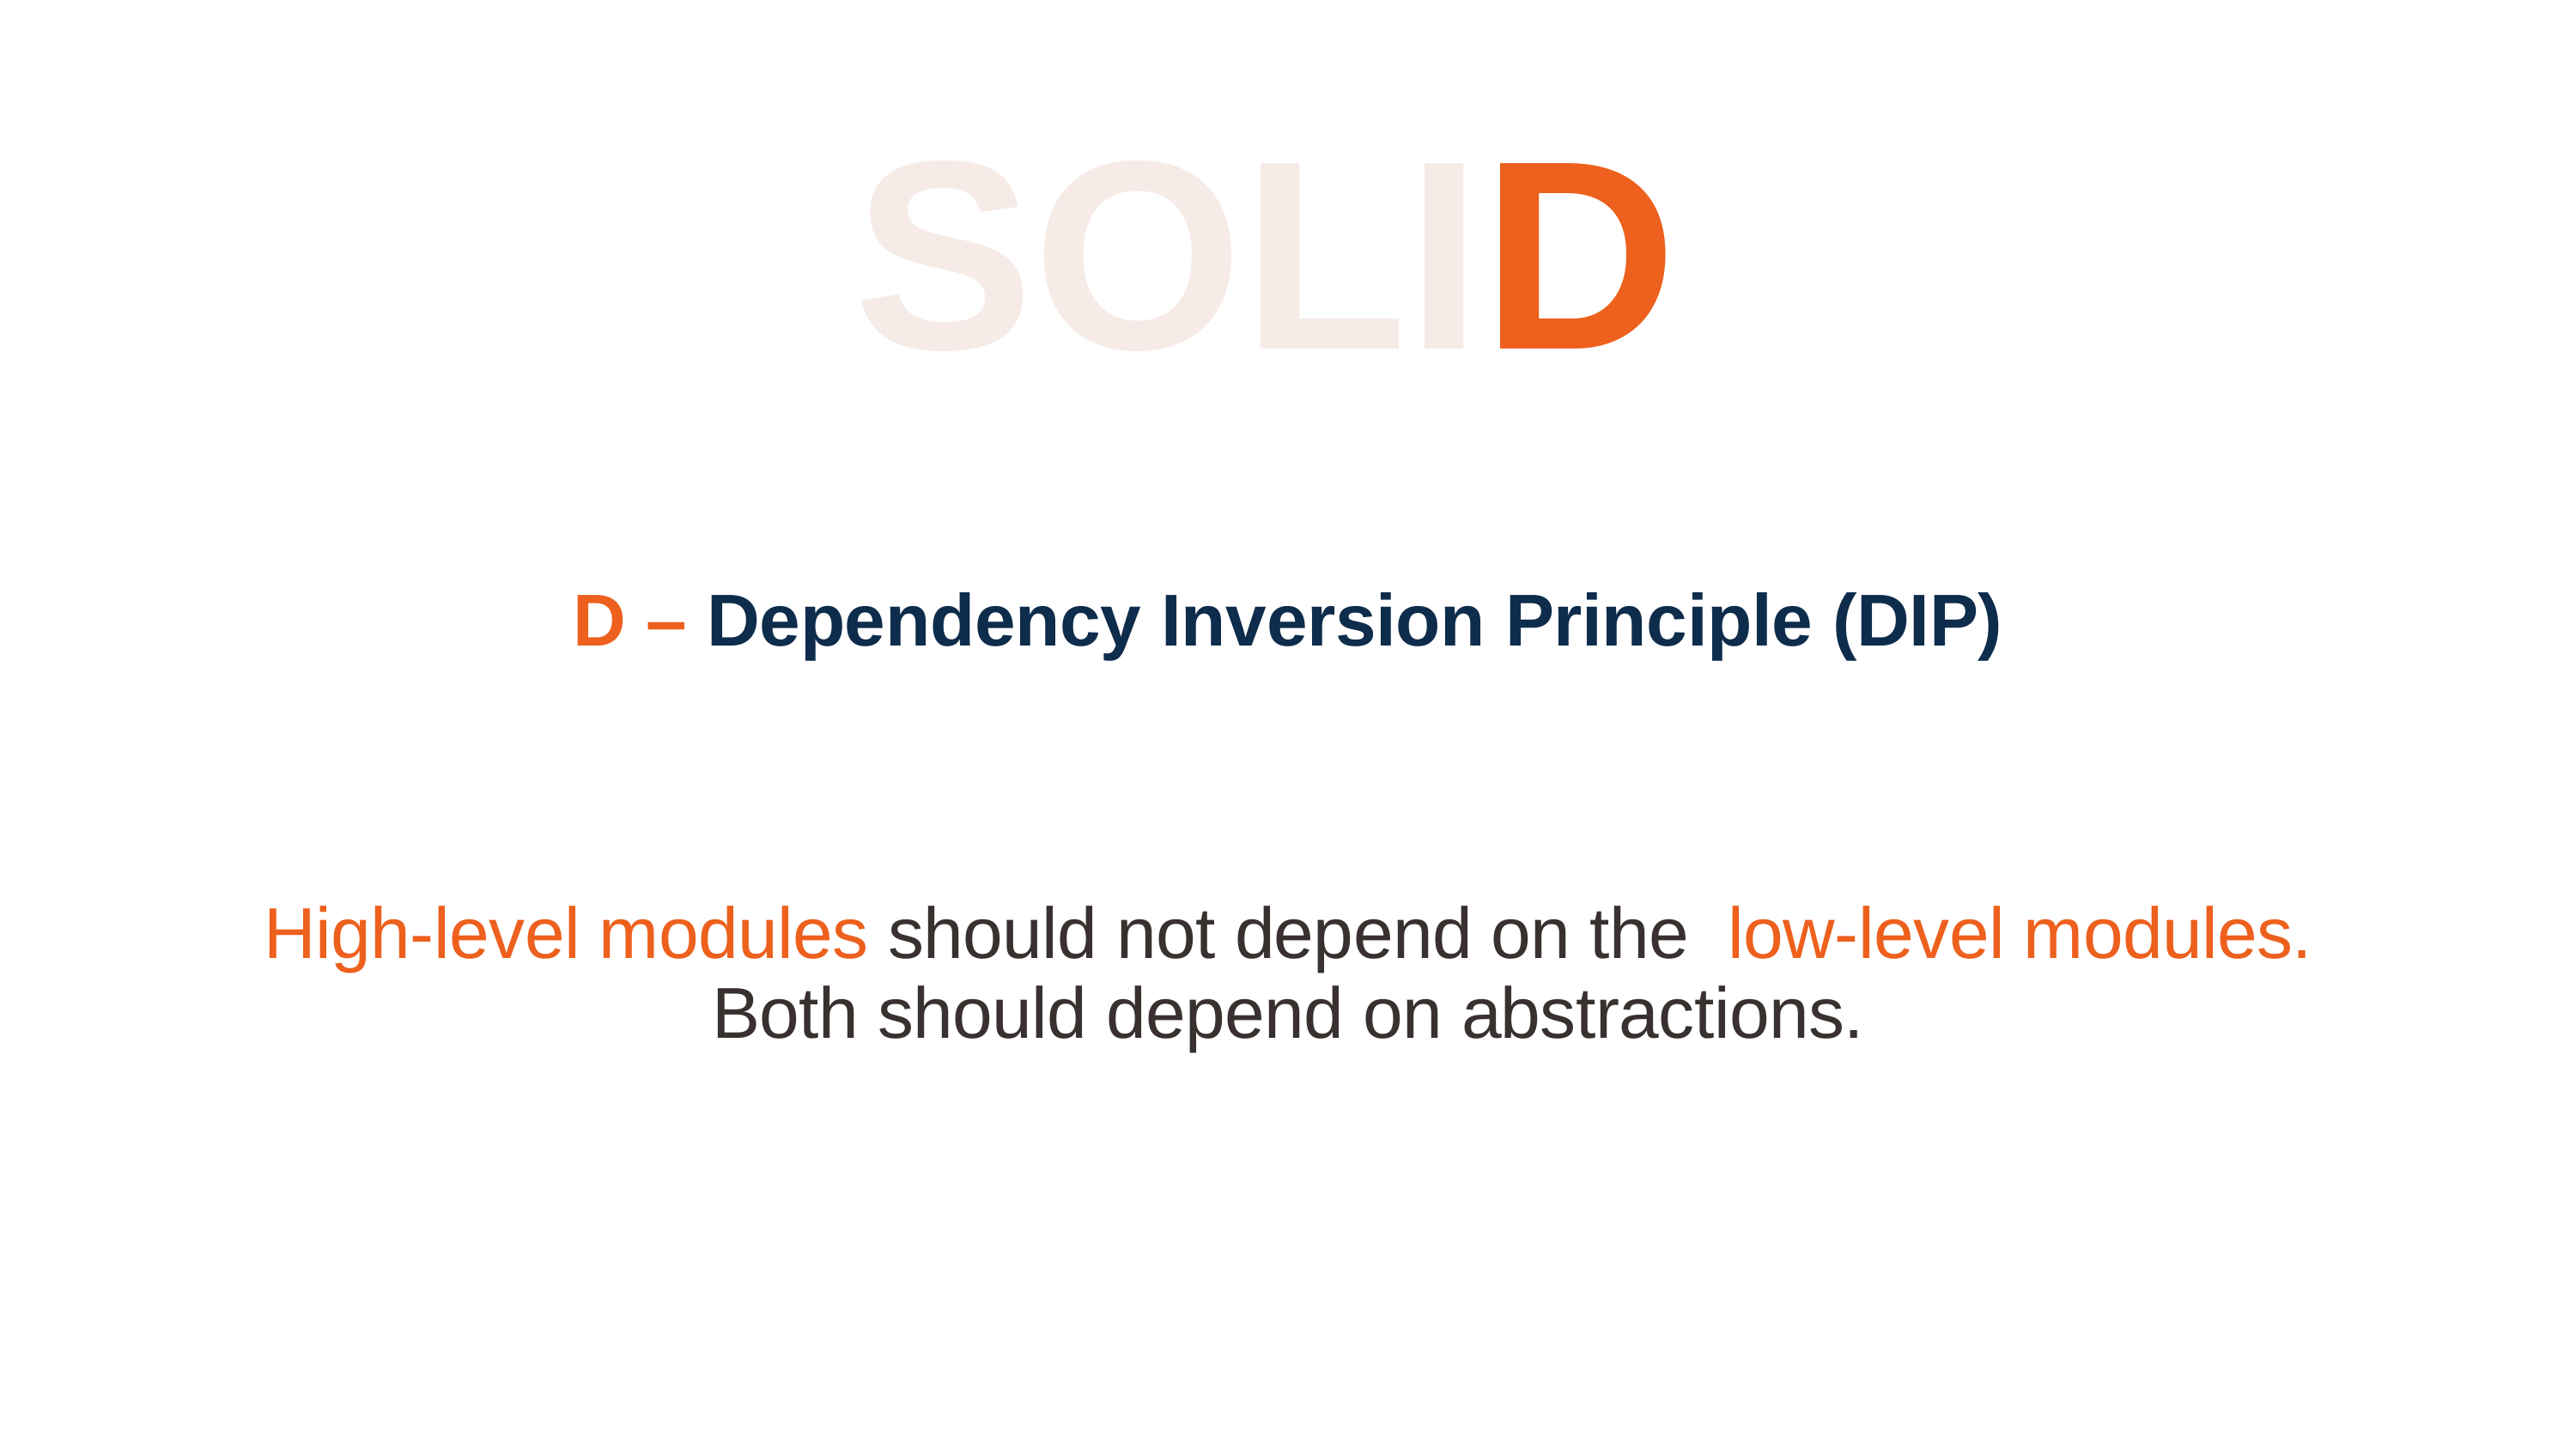

SOLID
D – Dependency Inversion Principle (DIP)
High-level modules should not depend on the  low-level modules. Both should depend on abstractions.